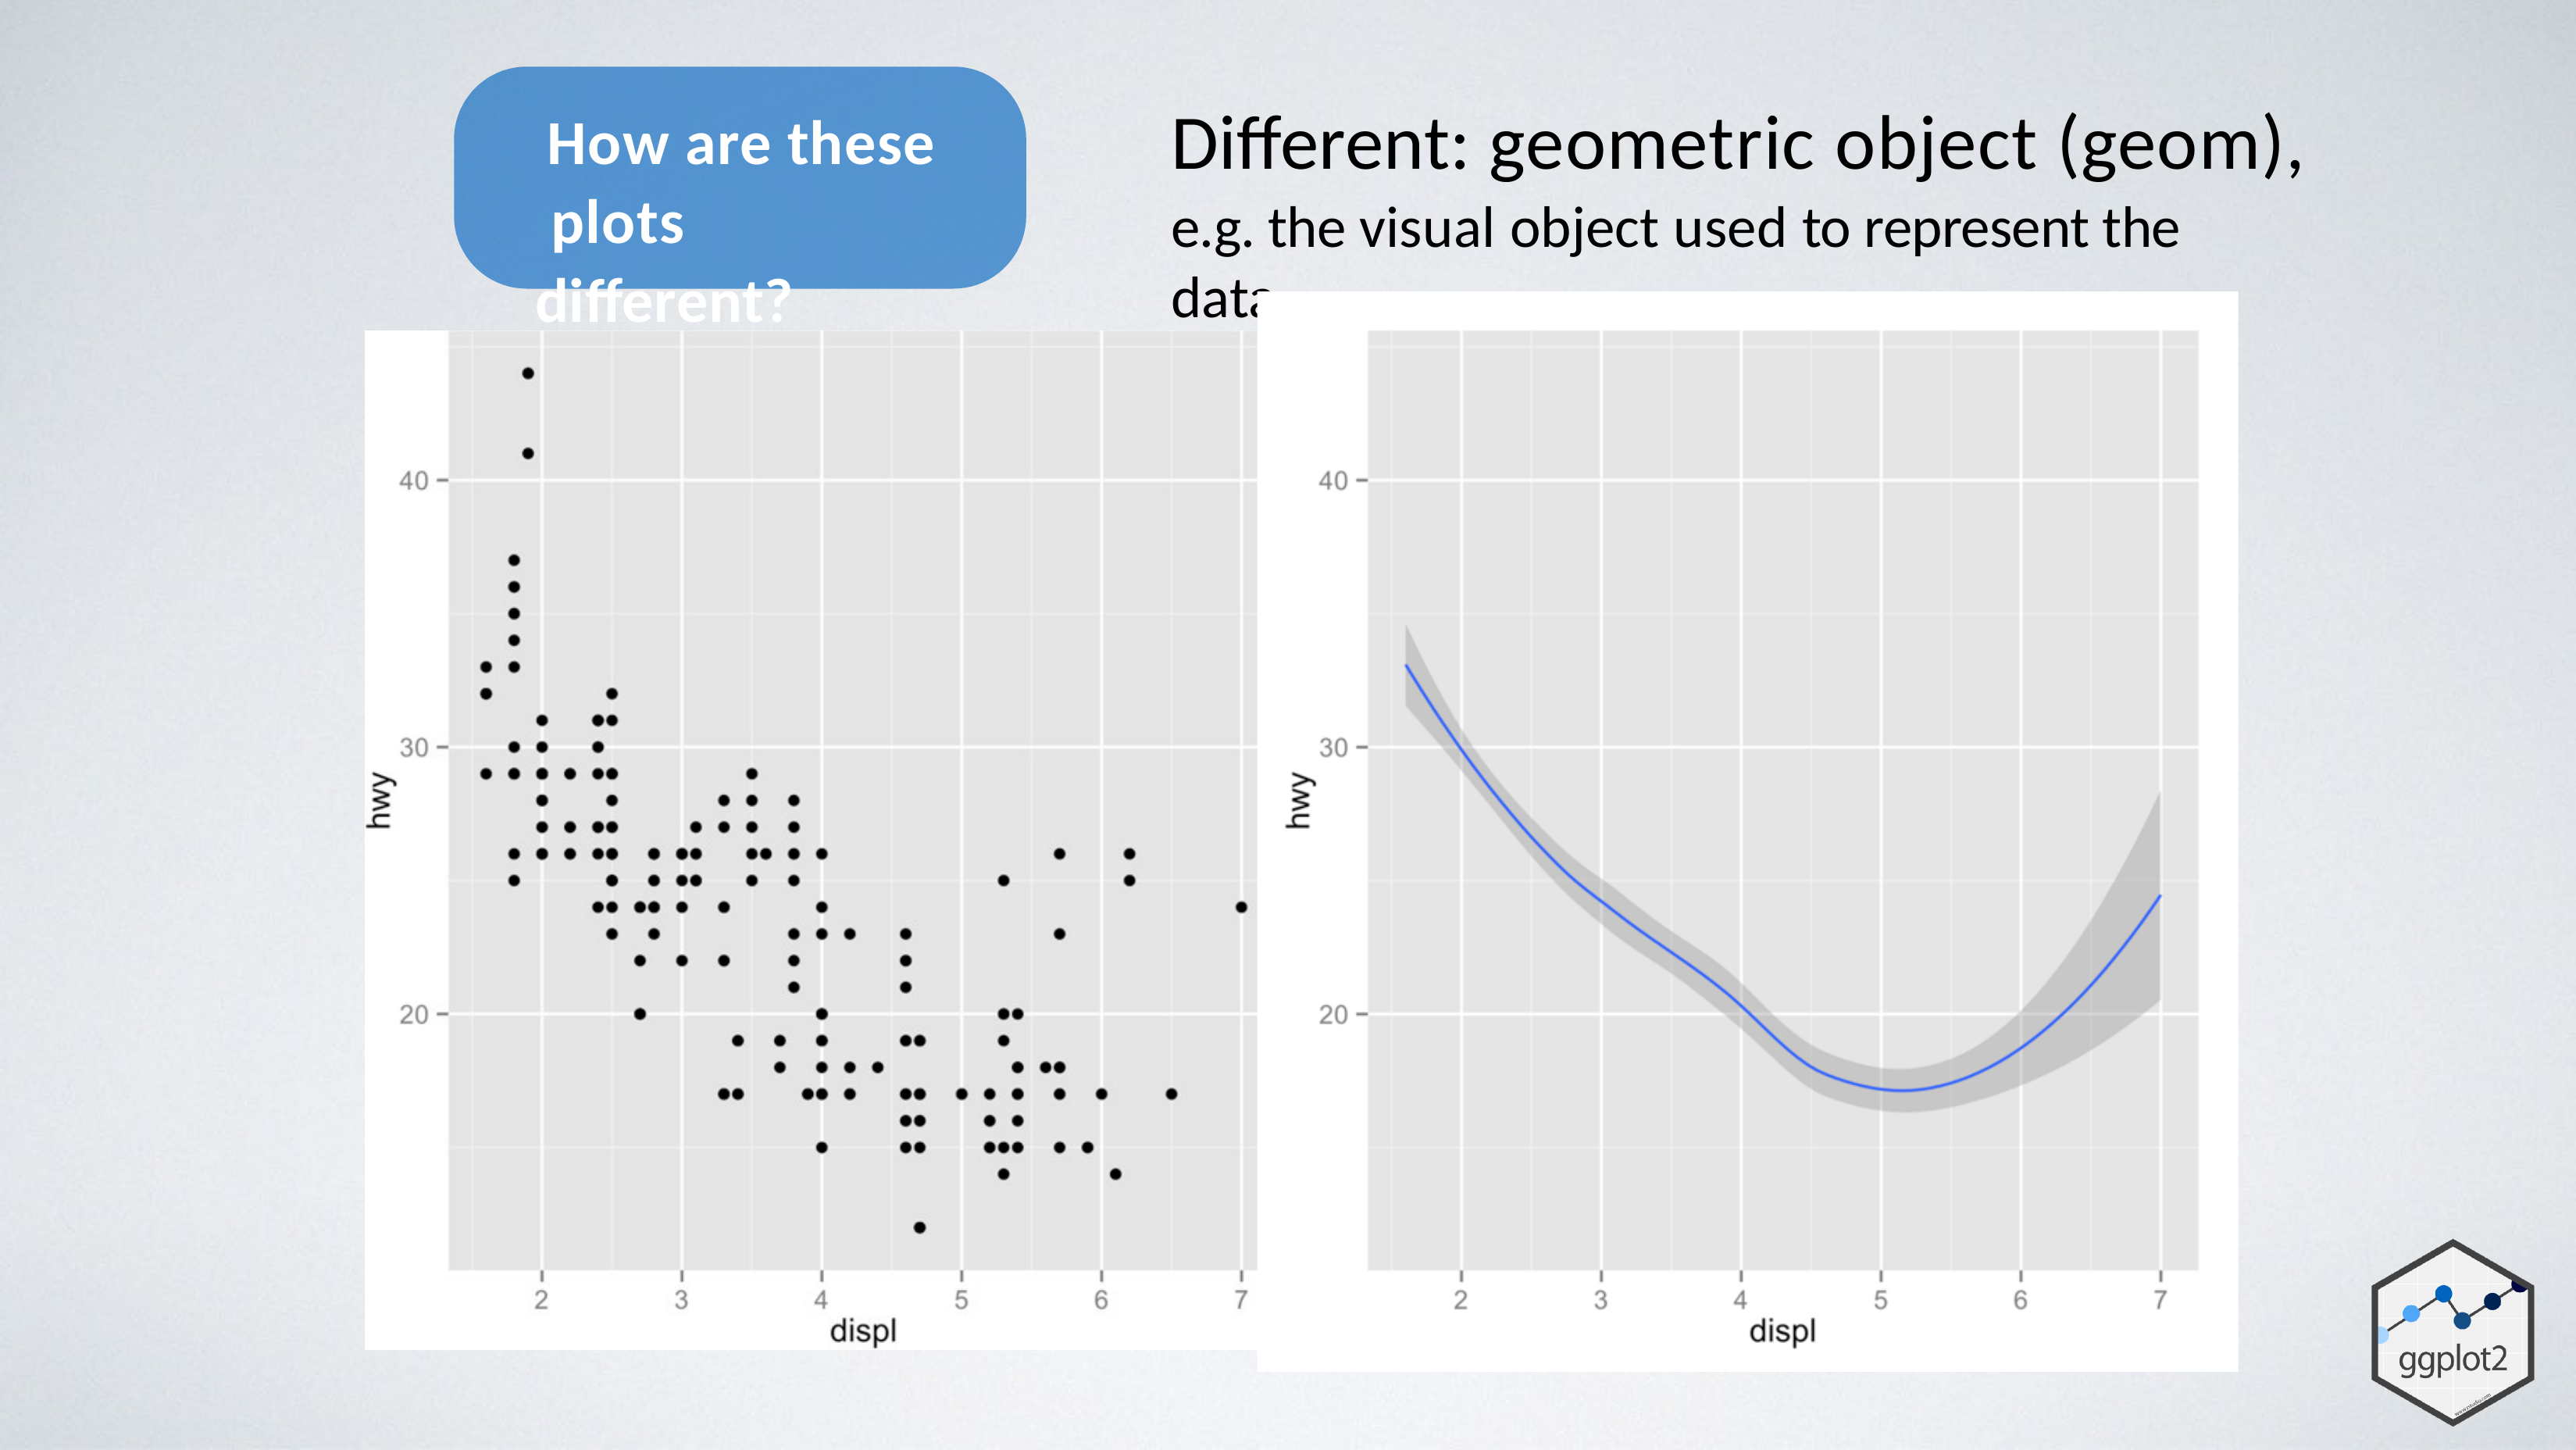

Diﬀerent: geometric object (geom),
How are these  plots diﬀerent?
e.g. the visual object used to represent the data